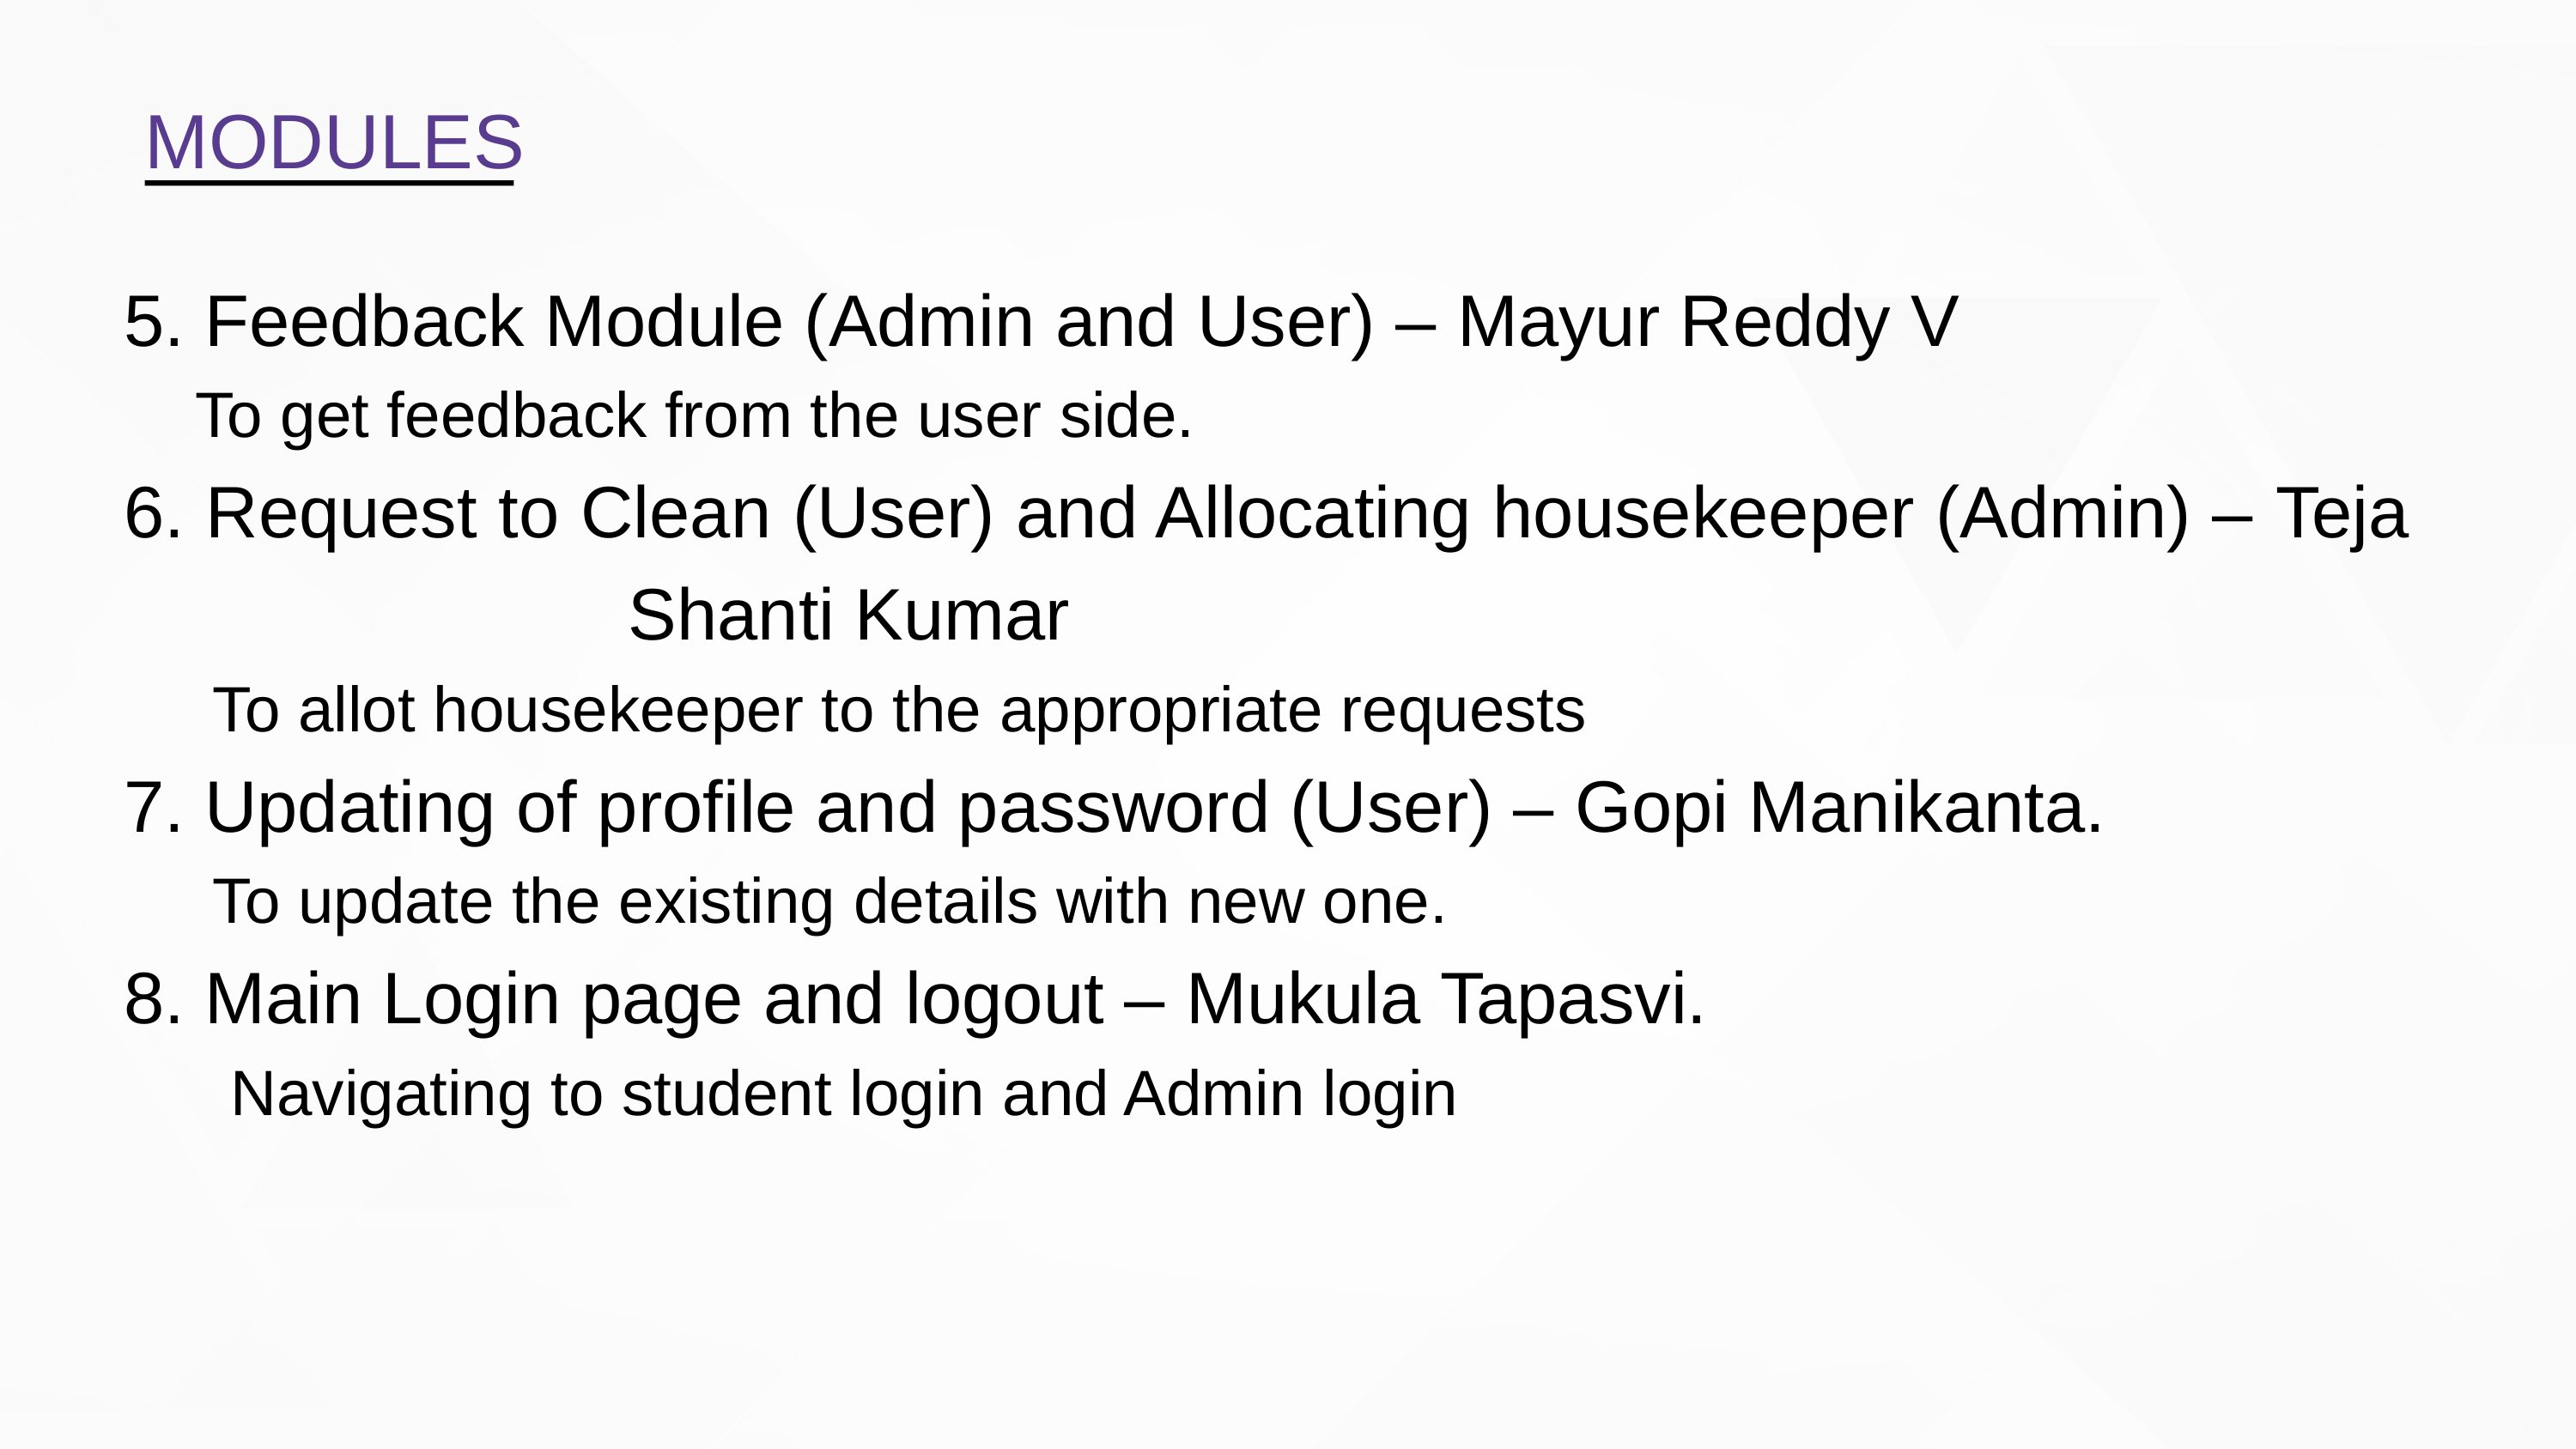

MODULES

5. Feedback Module (Admin and User) – Mayur Reddy V
    To get feedback from the user side.
6. Request to Clean (User) and Allocating housekeeper (Admin) – Teja                            Shanti Kumar
     To allot housekeeper to the appropriate requests
7. Updating of profile and password (User) – Gopi Manikanta.
     To update the existing details with new one.
8. Main Login page and logout – Mukula Tapasvi.
      Navigating to student login and Admin login